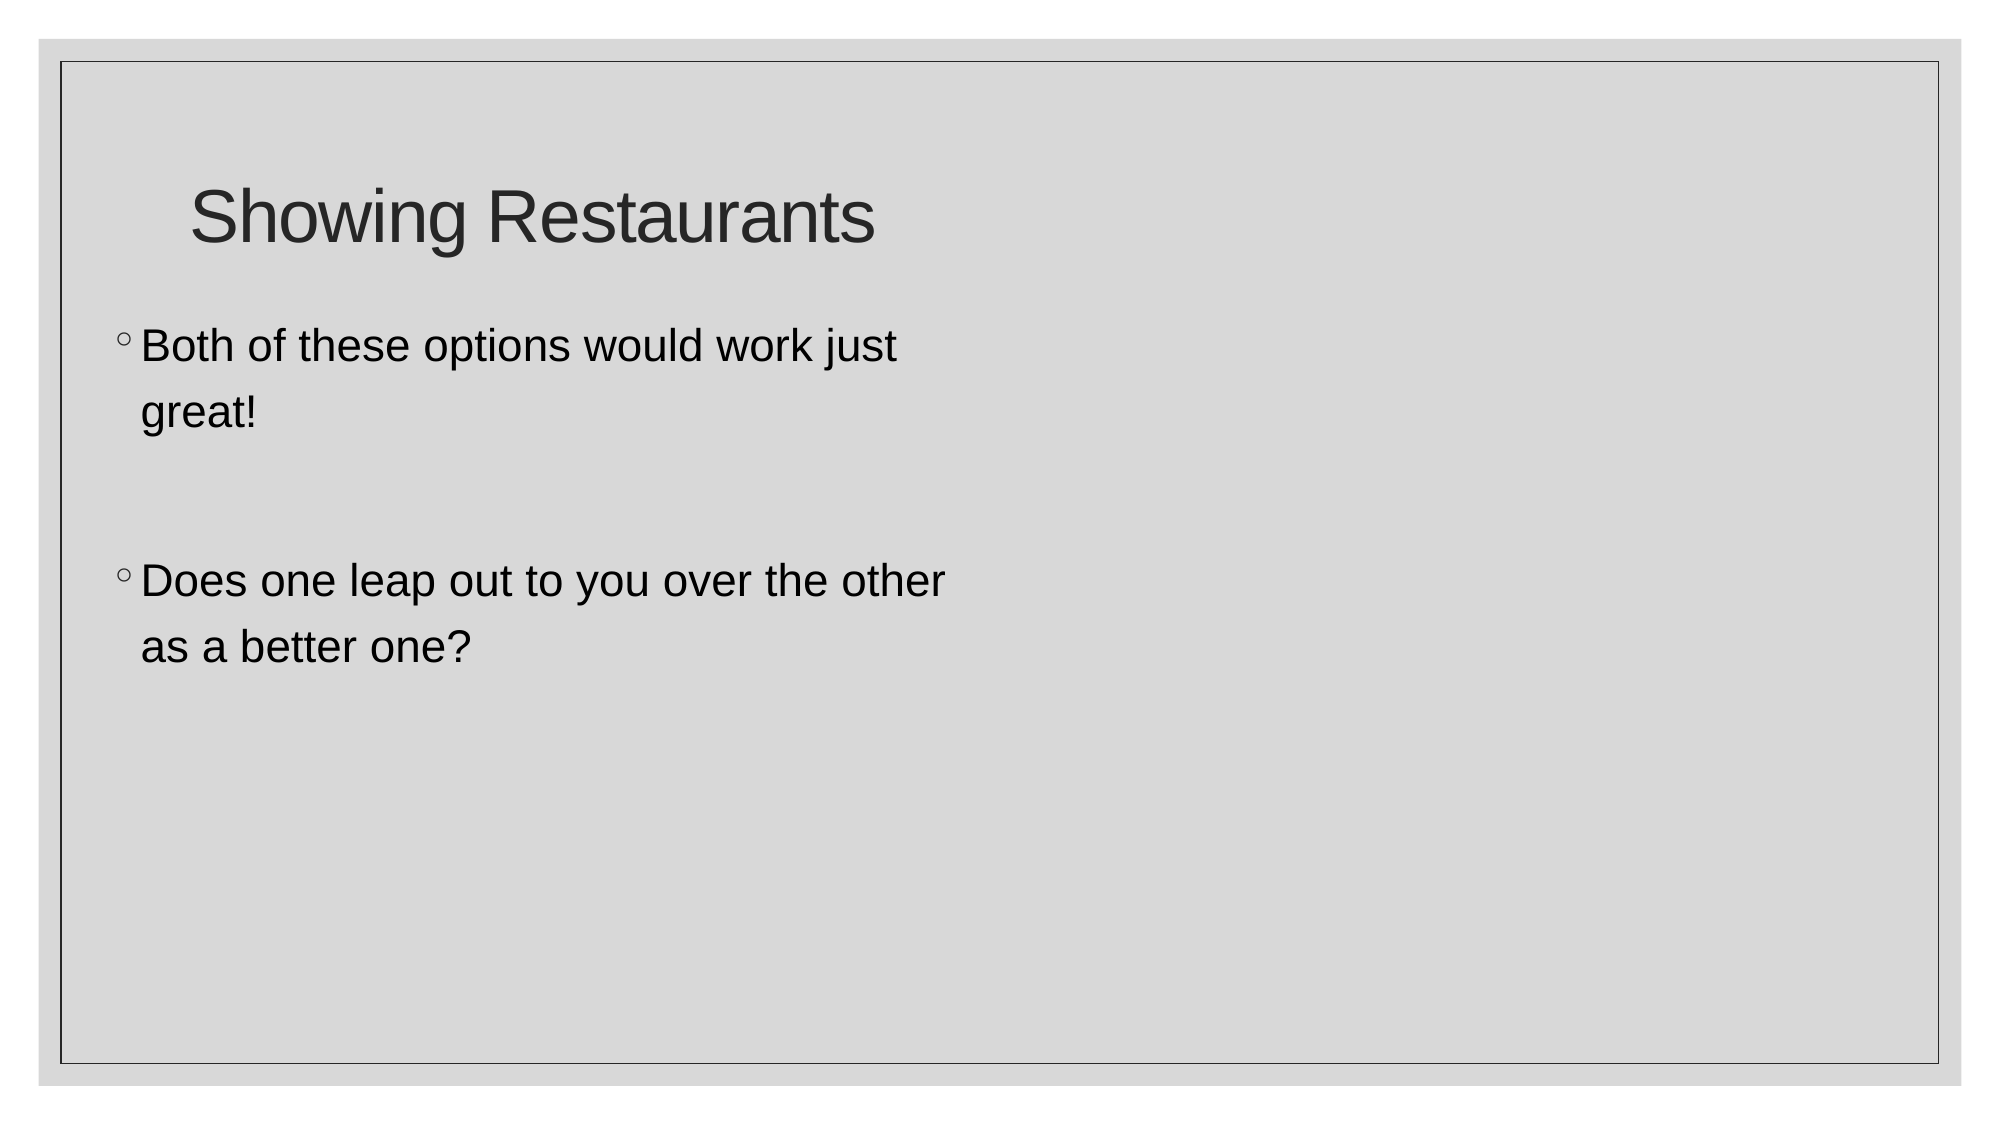

# Showing Restaurants
Both of these options would work just great!

Does one leap out to you over the other as a better one?